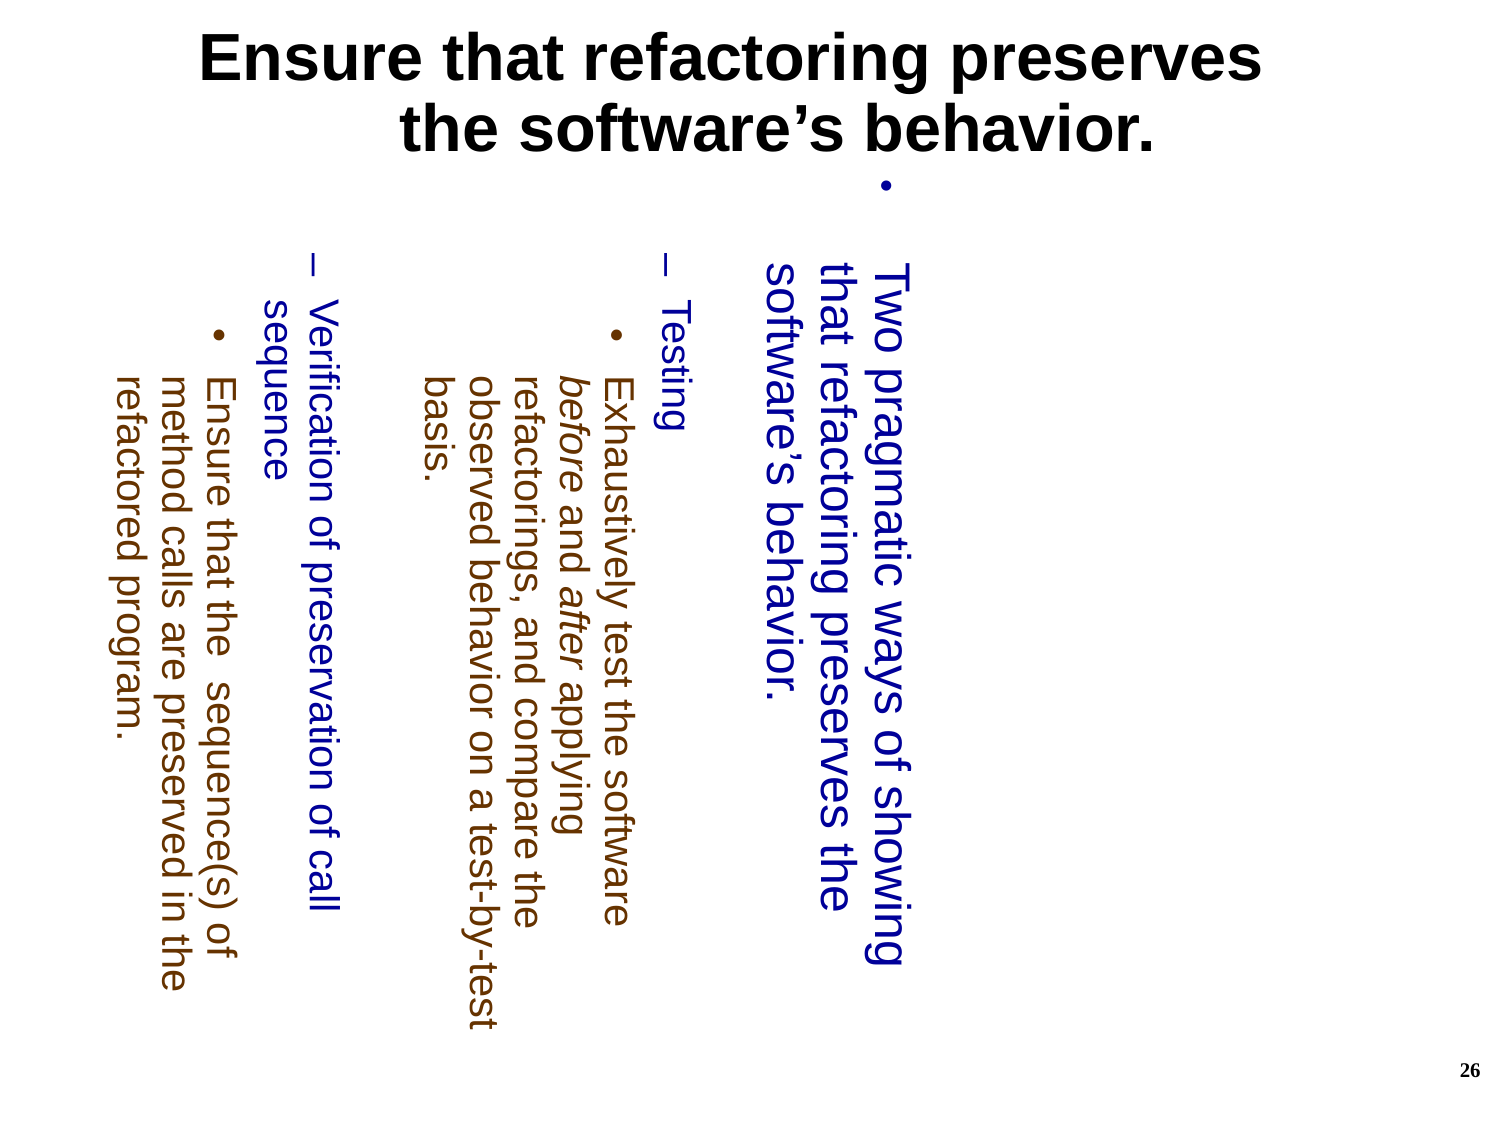

Ensure that refactoring preserves
the software’s behavior.
Two pragmatic ways of showing that refactoring preserves the software’s behavior.

Testing
Exhaustively test the software before and after applying refactorings, and compare the  observed behavior on a test-by-test basis.

Verification of preservation of call sequence
Ensure that the  sequence(s) of method calls are preserved in the refactored program.

26